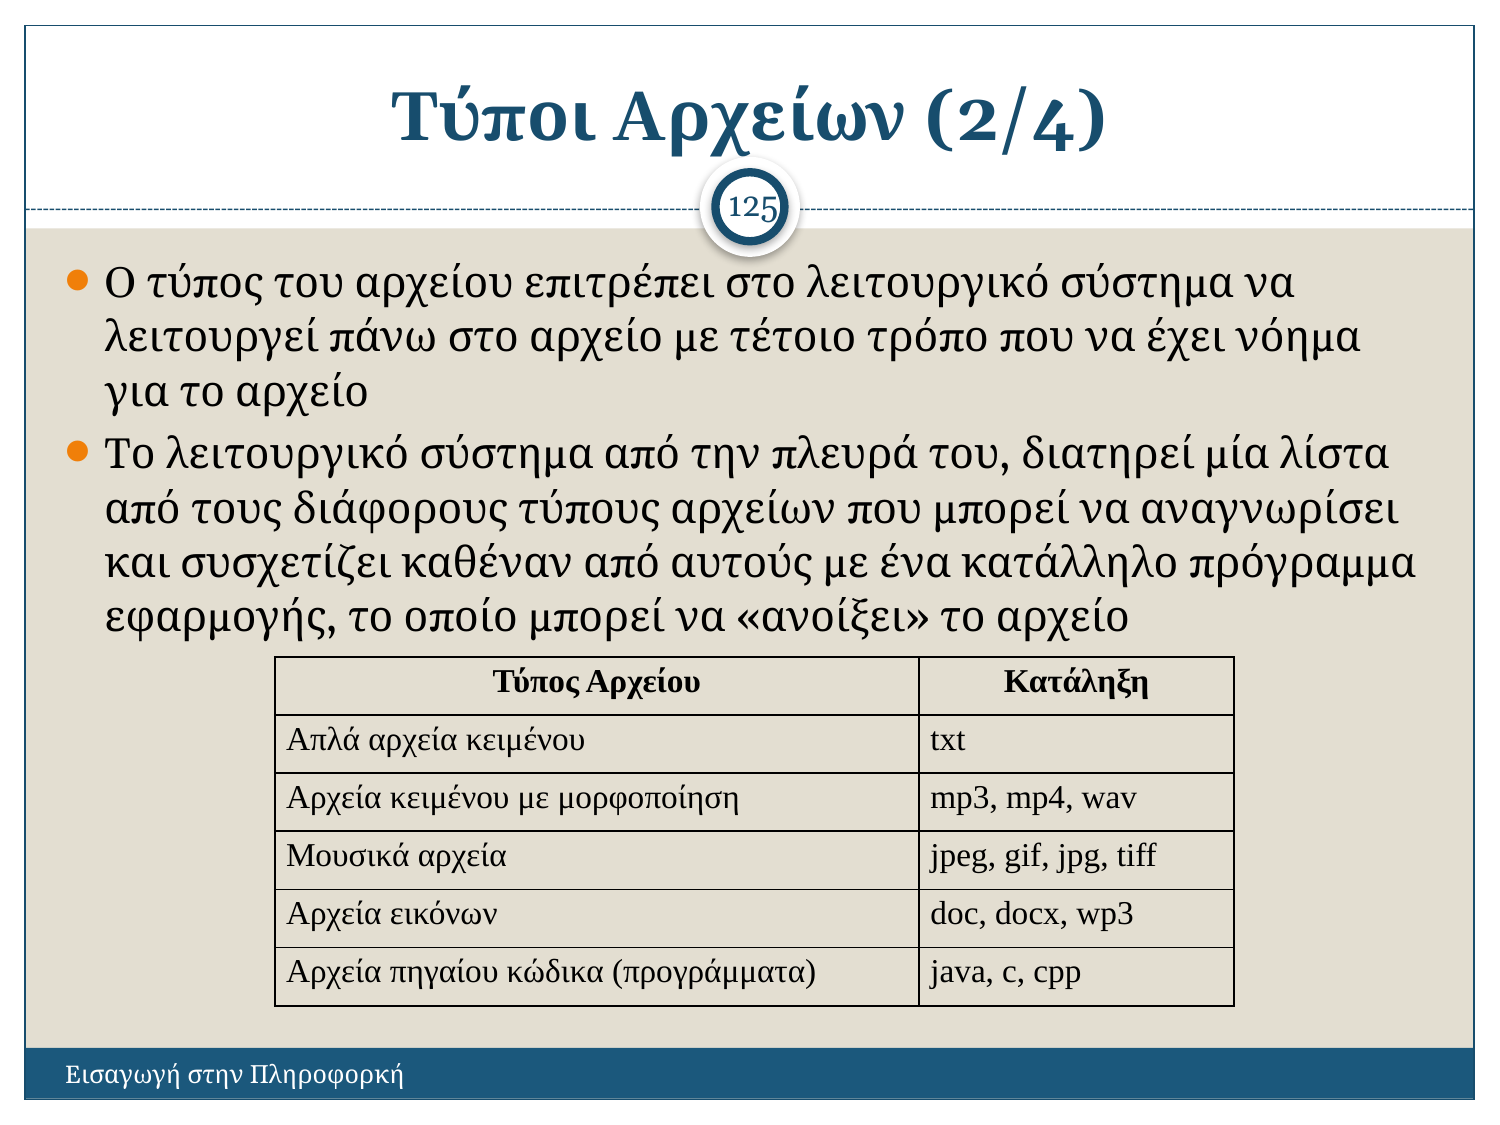

# Τύποι Αρχείων (2/4)
125
Ο τύπος του αρχείου επιτρέπει στο λειτουργικό σύστημα να λειτουργεί πάνω στο αρχείο με τέτοιο τρόπο που να έχει νόημα για το αρχείο
Το λειτουργικό σύστημα από την πλευρά του, διατηρεί μία λίστα από τους διάφορους τύπους αρχείων που μπορεί να αναγνωρίσει και συσχετίζει καθέναν από αυτούς με ένα κατάλληλο πρόγραμμα εφαρμογής, το οποίο μπορεί να «ανοίξει» το αρχείο
| Τύπος Αρχείου | Κατάληξη |
| --- | --- |
| Απλά αρχεία κειμένου | txt |
| Αρχεία κειμένου με μορφοποίηση | mp3, mp4, wav |
| Μουσικά αρχεία | jpeg, gif, jpg, tiff |
| Αρχεία εικόνων | doc, docx, wp3 |
| Αρχεία πηγαίου κώδικα (προγράμματα) | java, c, cpp |
Εισαγωγή στην Πληροφορκή